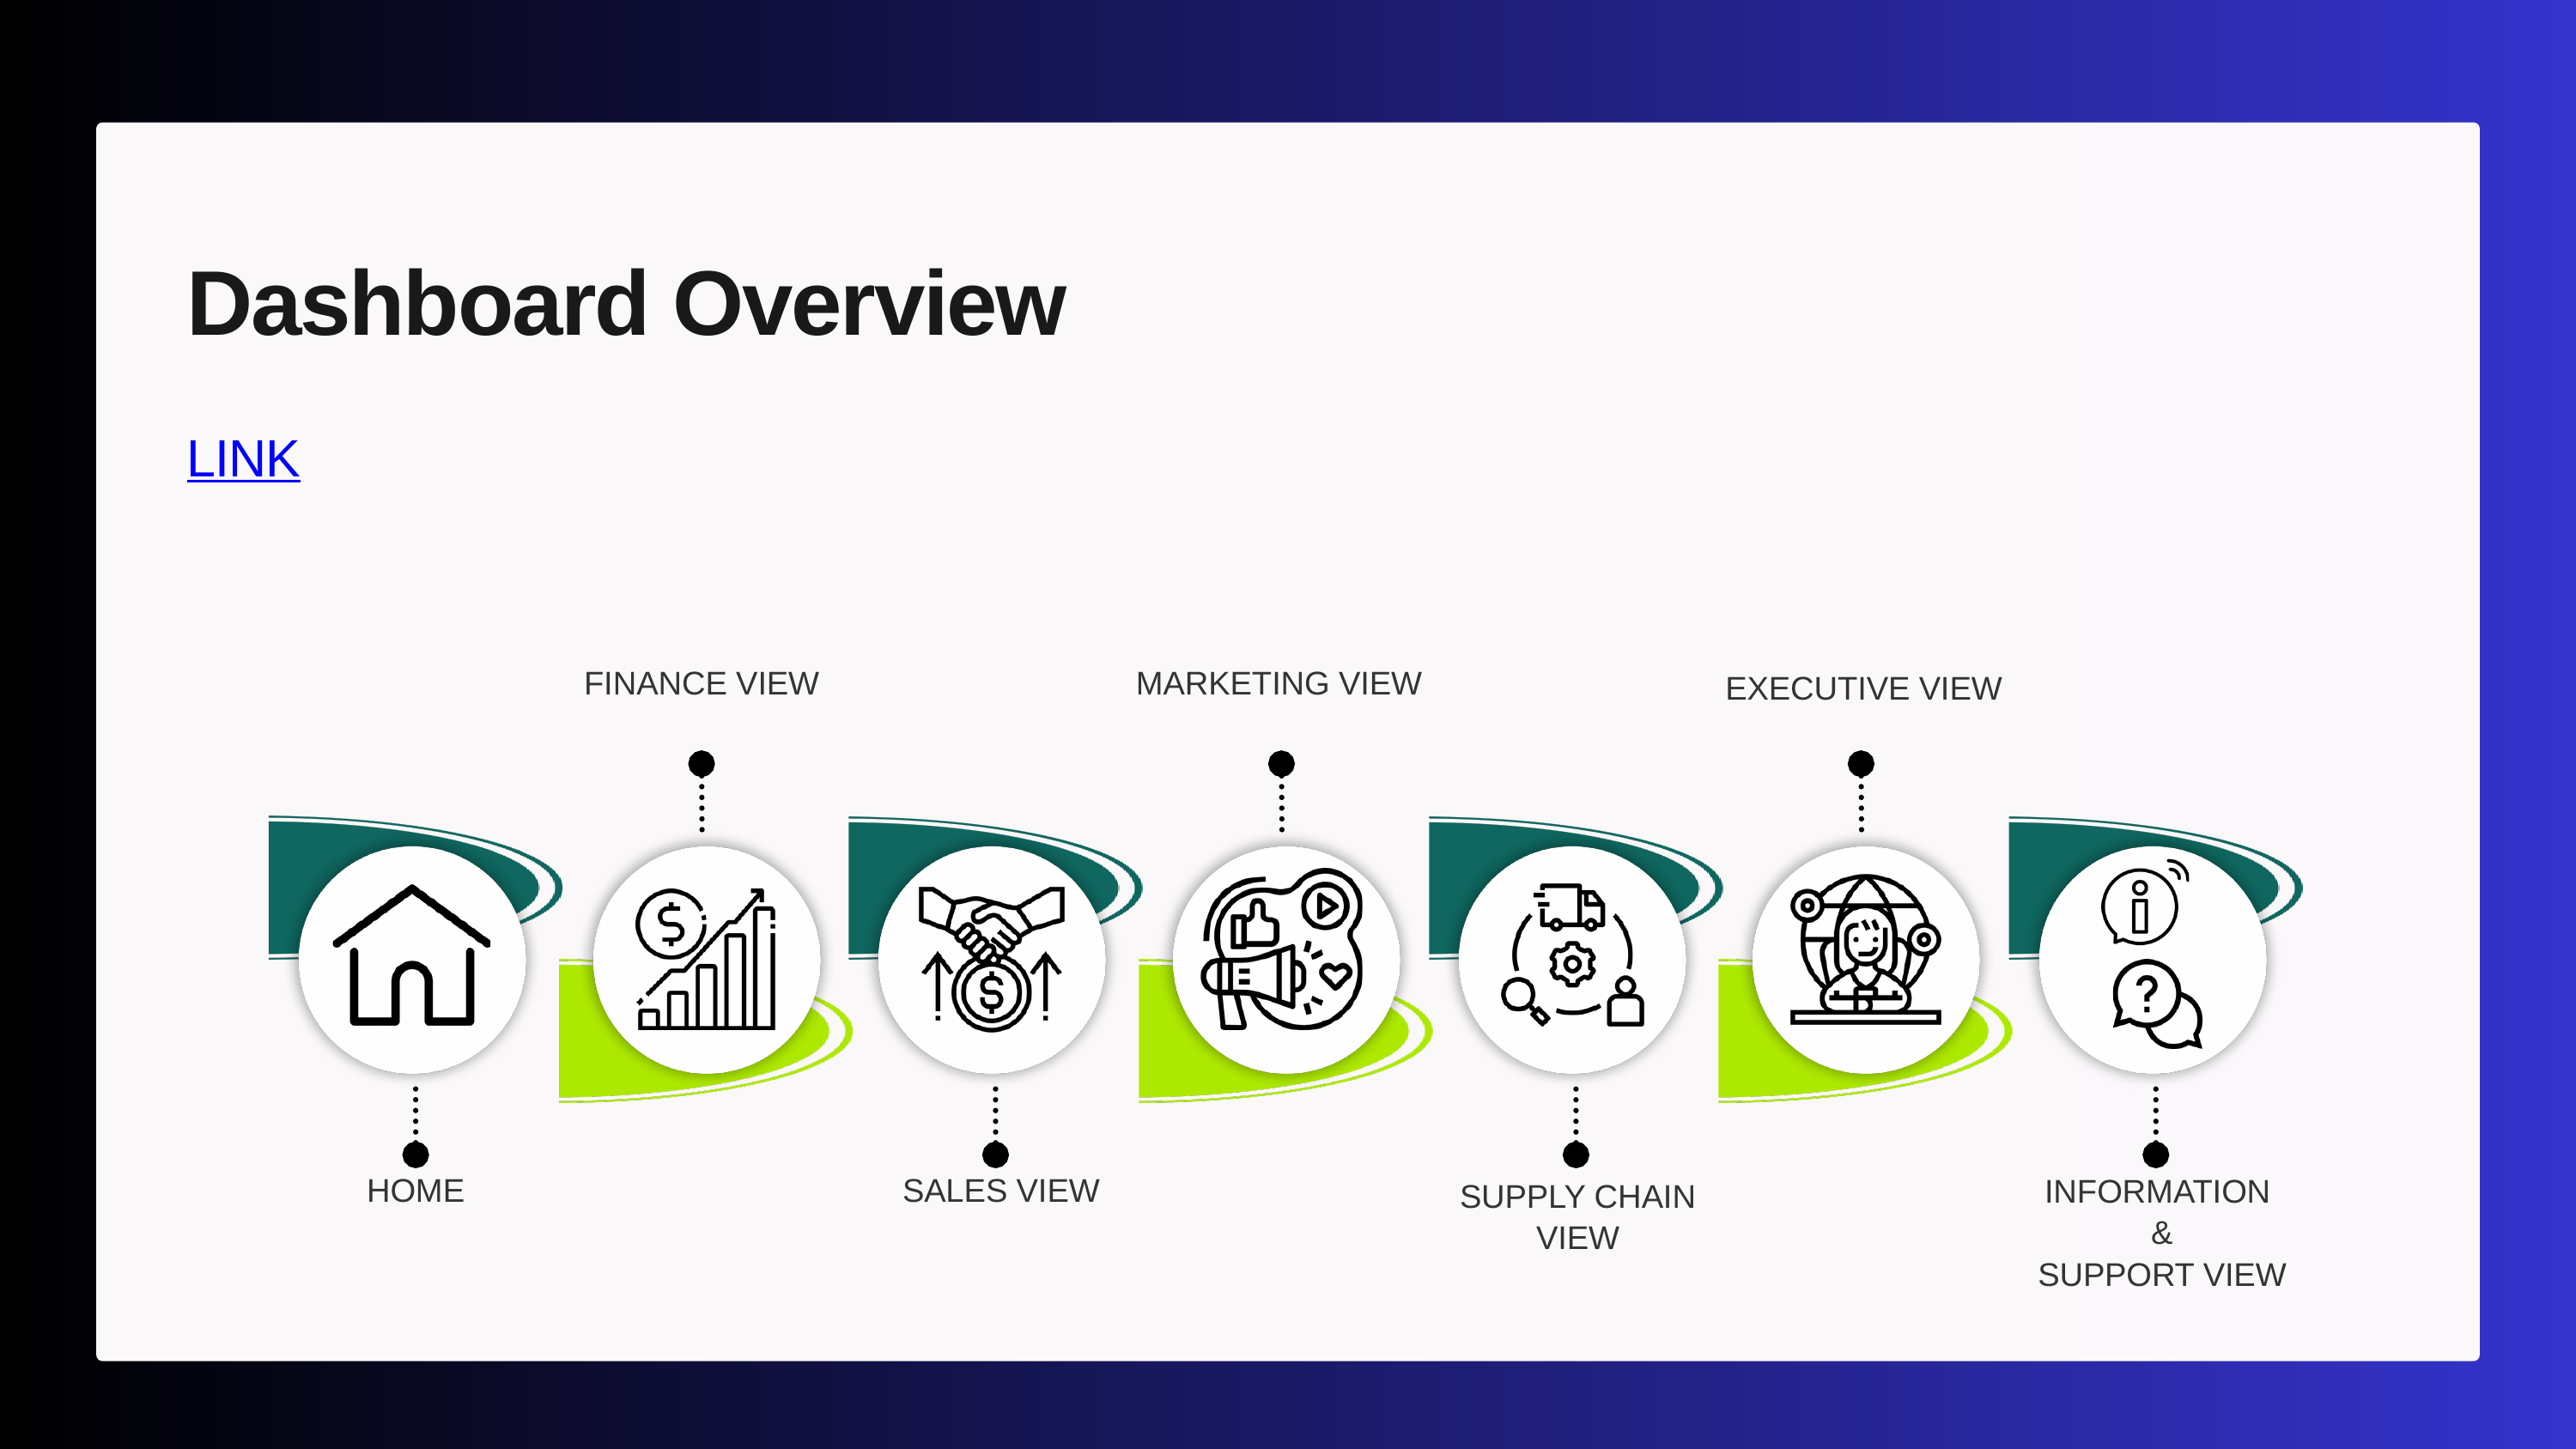

Dashboard Overview
LINK
FINANCE VIEW
MARKETING VIEW
EXECUTIVE VIEW

HOME
SALES VIEW
INFORMATION
&
SUPPORT VIEW
SUPPLY CHAIN VIEW